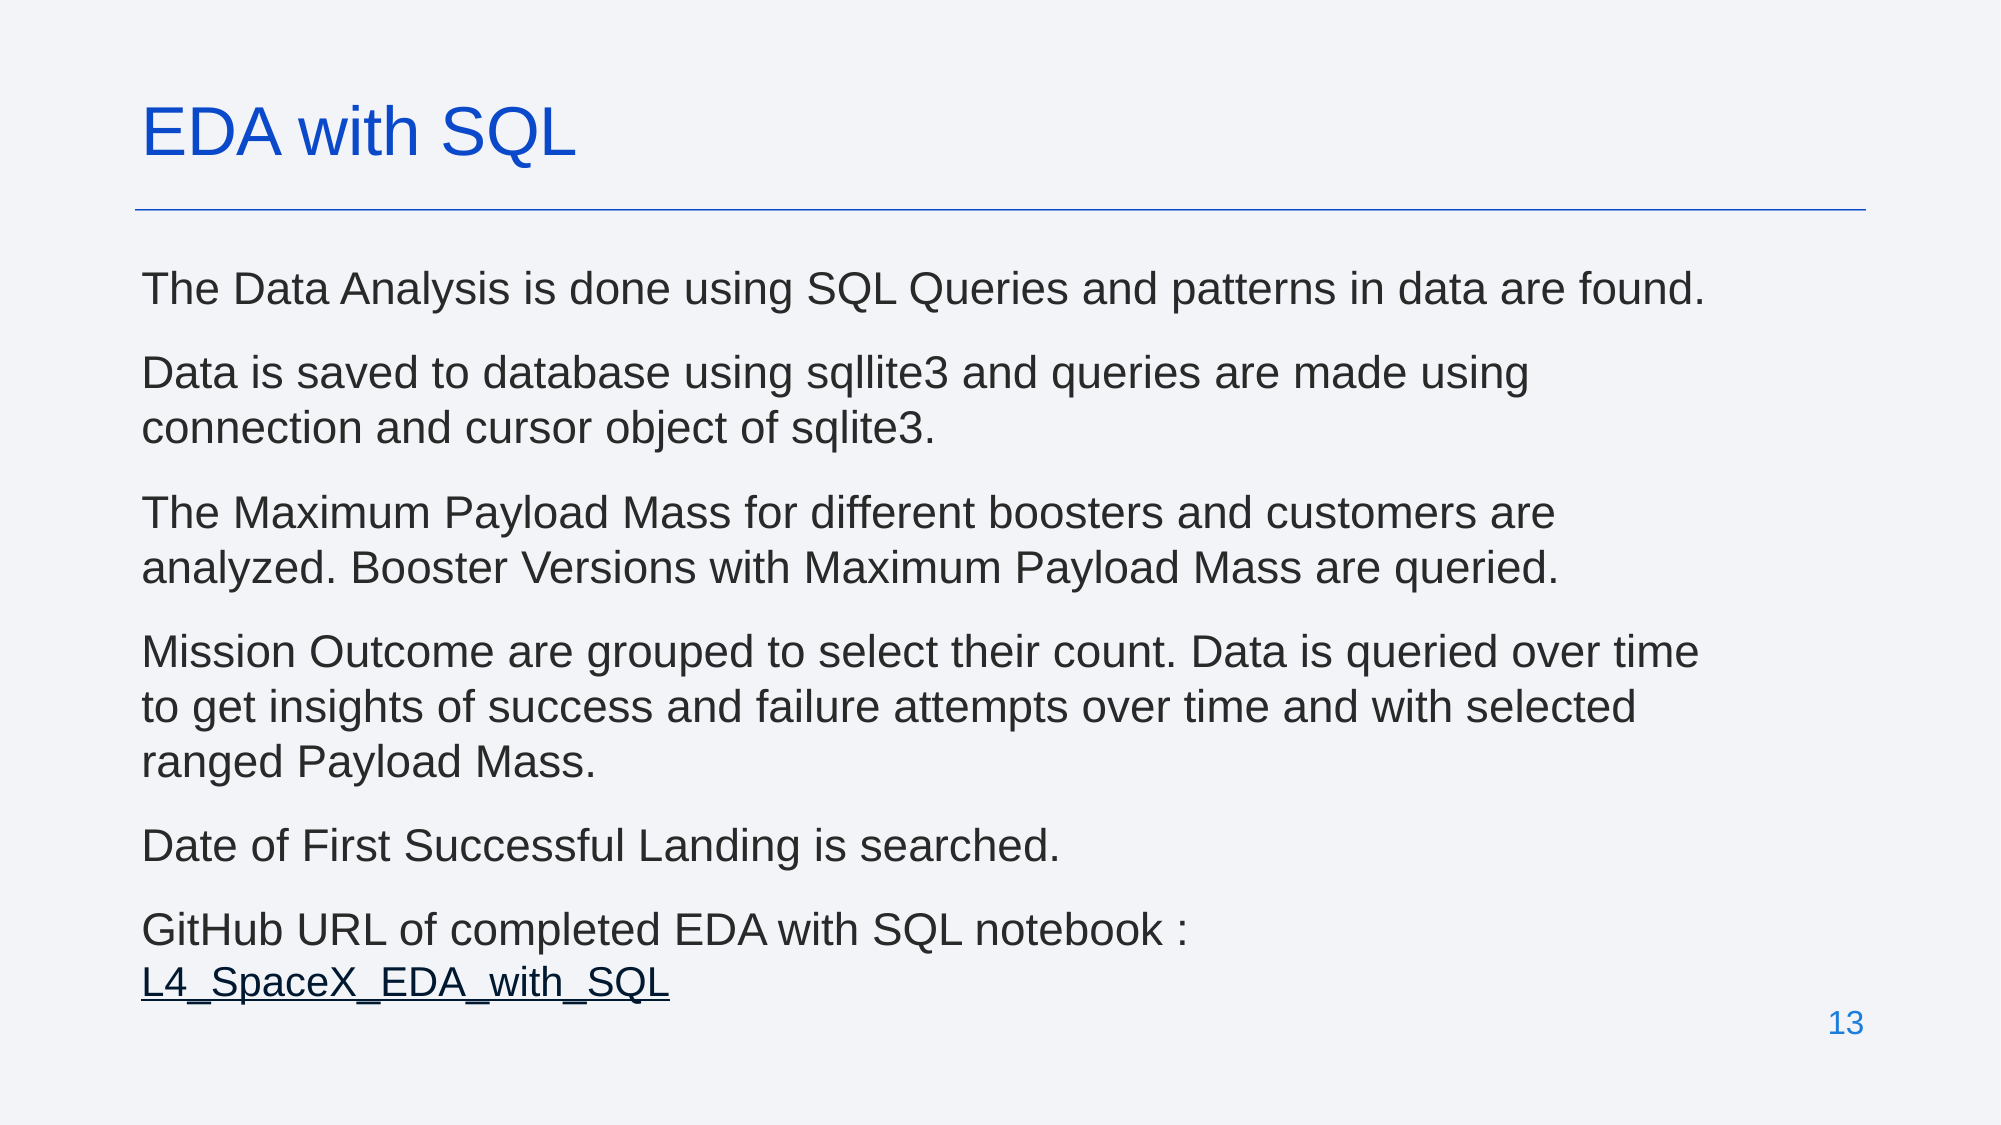

EDA with SQL
The Data Analysis is done using SQL Queries and patterns in data are found.
Data is saved to database using sqllite3 and queries are made using connection and cursor object of sqlite3.
The Maximum Payload Mass for different boosters and customers are analyzed. Booster Versions with Maximum Payload Mass are queried.
Mission Outcome are grouped to select their count. Data is queried over time to get insights of success and failure attempts over time and with selected ranged Payload Mass.
Date of First Successful Landing is searched.
GitHub URL of completed EDA with SQL notebook : L4_SpaceX_EDA_with_SQL
13